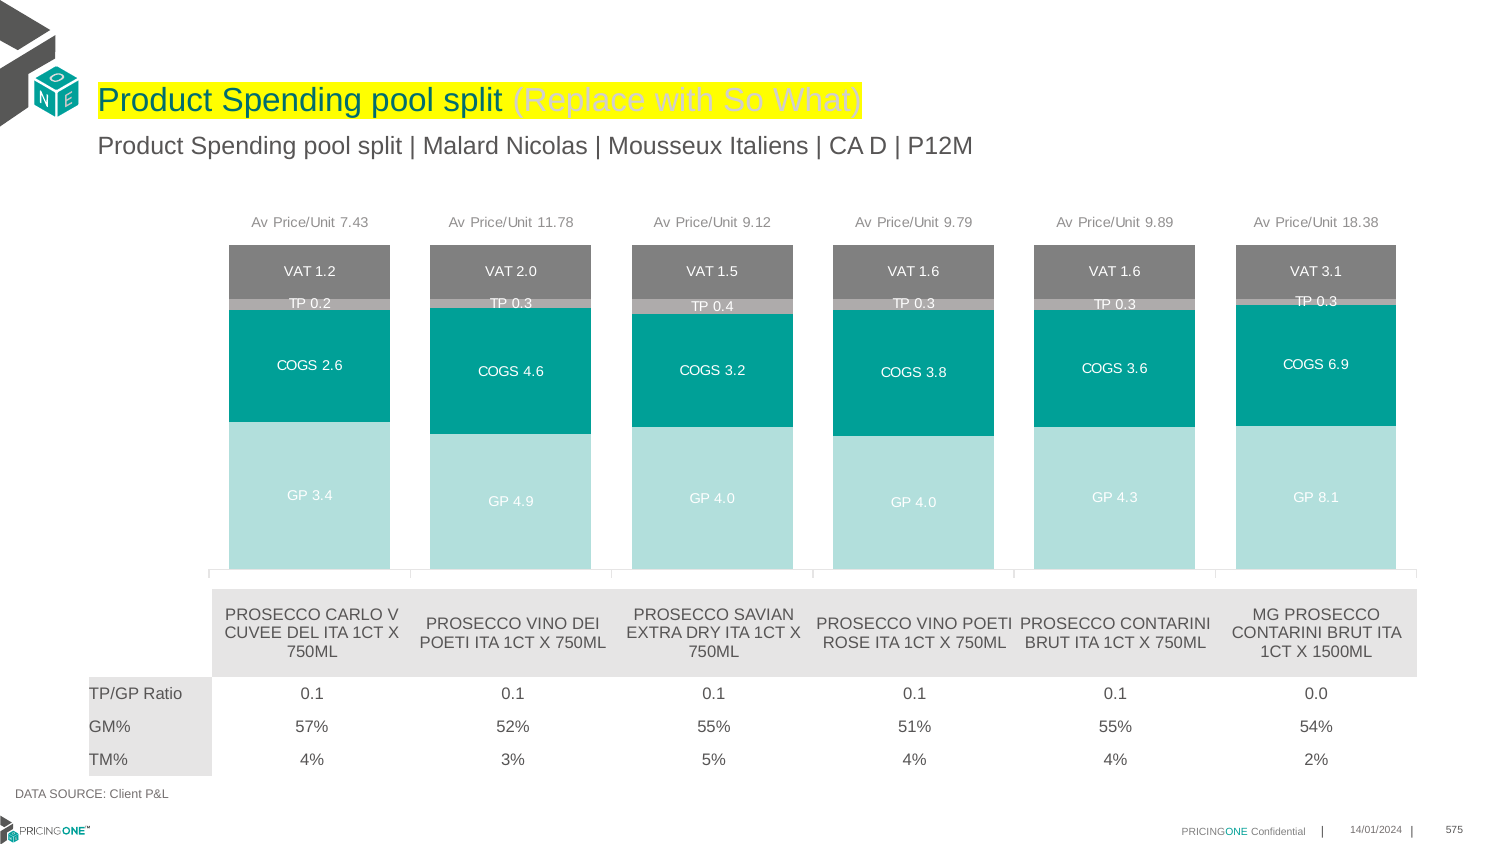

# Product Spending pool split (Replace with So What)
Product Spending pool split | Malard Nicolas | Mousseux Italiens | CA D | P12M

### Chart

| Category | GP | COGS | TP | VAT |
|---|---|---|---|---|
| Av Price/Unit 7.43 | 3.3595733821733824 | 2.581660024420024 | 0.2471060317460303 | 1.2376678876678886 |
| Av Price/Unit 11.78 | 4.899850854102493 | 4.577345757490899 | 0.3376369644357329 | 1.962965555866704 |
| Av Price/Unit 9.12 | 3.9871078947368424 | 3.2012289473684206 | 0.4132399526423418 | 1.5203153589495215 |
| Av Price/Unit 9.79 | 4.021935361653272 | 3.815210907003444 | 0.3172739380022964 | 1.6308840413318024 |
| Av Price/Unit 9.89 | 4.3265 | 3.5723999999999996 | 0.33134517506404837 | 1.6460290350128095 |
| Av Price/Unit 18.38 | 8.117867474048444 | 6.883252595155708 | 0.31606562860438103 | 3.063437139561706 |
|  | PROSECCO CARLO V CUVEE DEL ITA 1CT X 750ML | PROSECCO VINO DEI POETI ITA 1CT X 750ML | PROSECCO SAVIAN EXTRA DRY ITA 1CT X 750ML | PROSECCO VINO POETI ROSE ITA 1CT X 750ML | PROSECCO CONTARINI BRUT ITA 1CT X 750ML | MG PROSECCO CONTARINI BRUT ITA 1CT X 1500ML |
| --- | --- | --- | --- | --- | --- | --- |
| TP/GP Ratio | 0.1 | 0.1 | 0.1 | 0.1 | 0.1 | 0.0 |
| GM% | 57% | 52% | 55% | 51% | 55% | 54% |
| TM% | 4% | 3% | 5% | 4% | 4% | 2% |
DATA SOURCE: Client P&L

14/01/2024
575